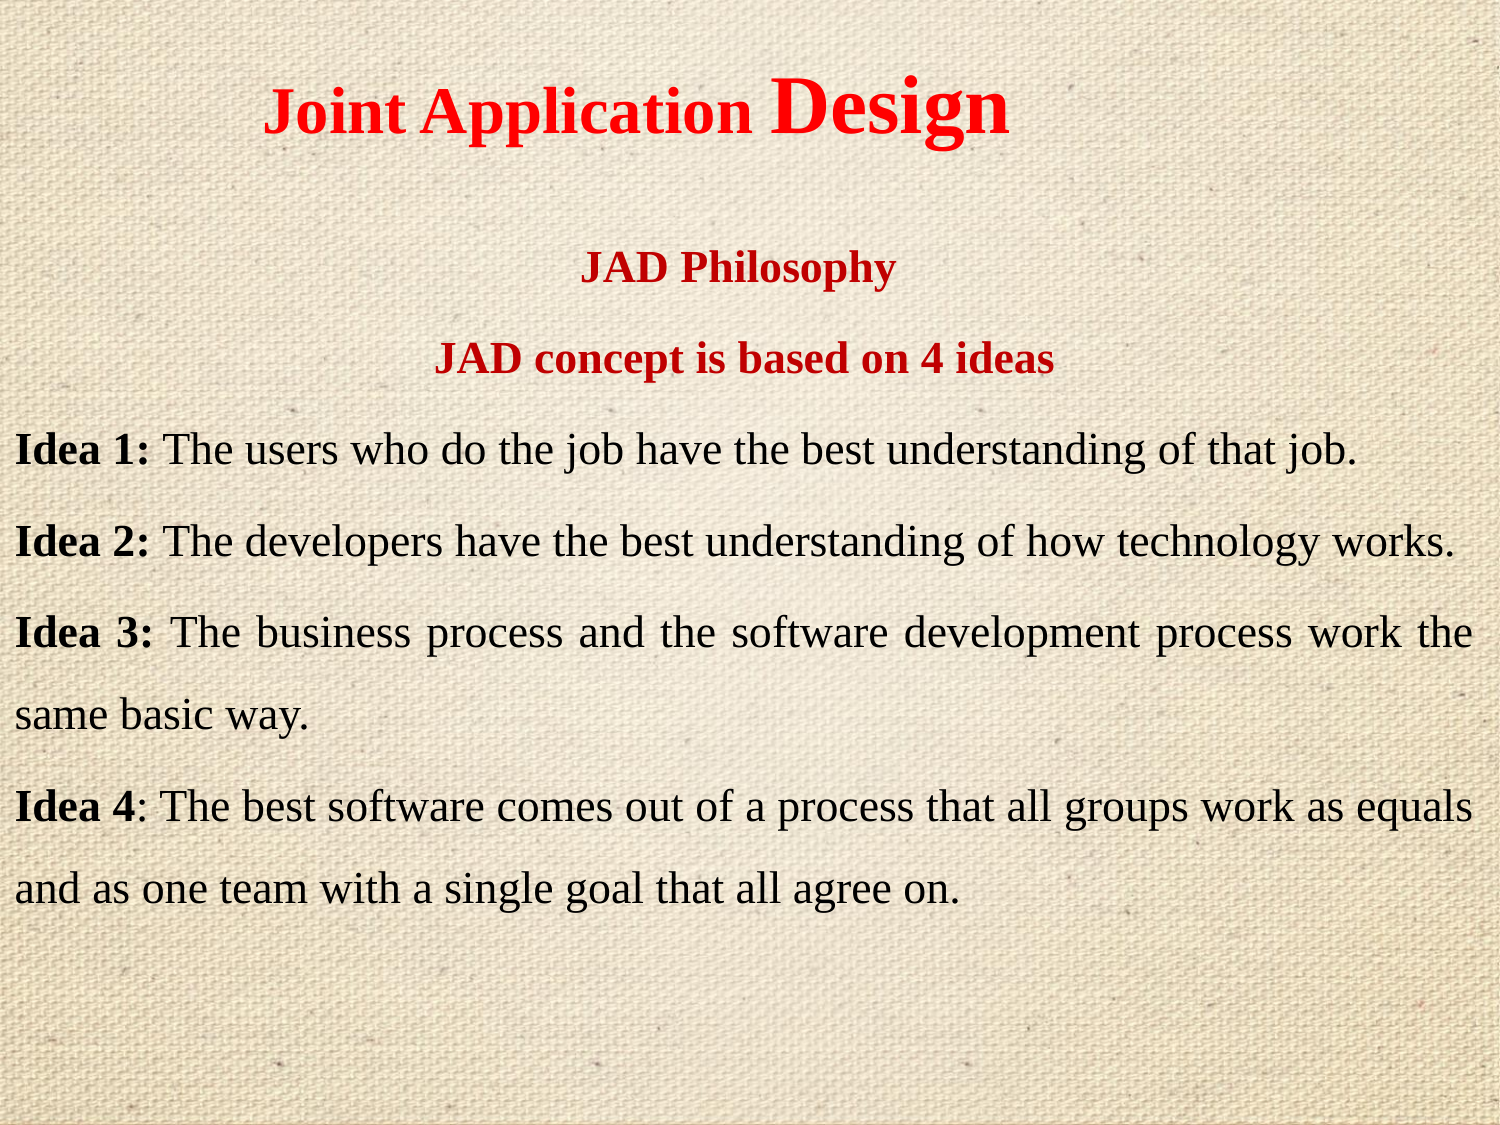

# Joint Application Design
JAD Philosophy
JAD concept is based on 4 ideas
Idea 1: The users who do the job have the best understanding of that job.
Idea 2: The developers have the best understanding of how technology works.
Idea 3: The business process and the software development process work the same basic way.
Idea 4: The best software comes out of a process that all groups work as equals and as one team with a single goal that all agree on.